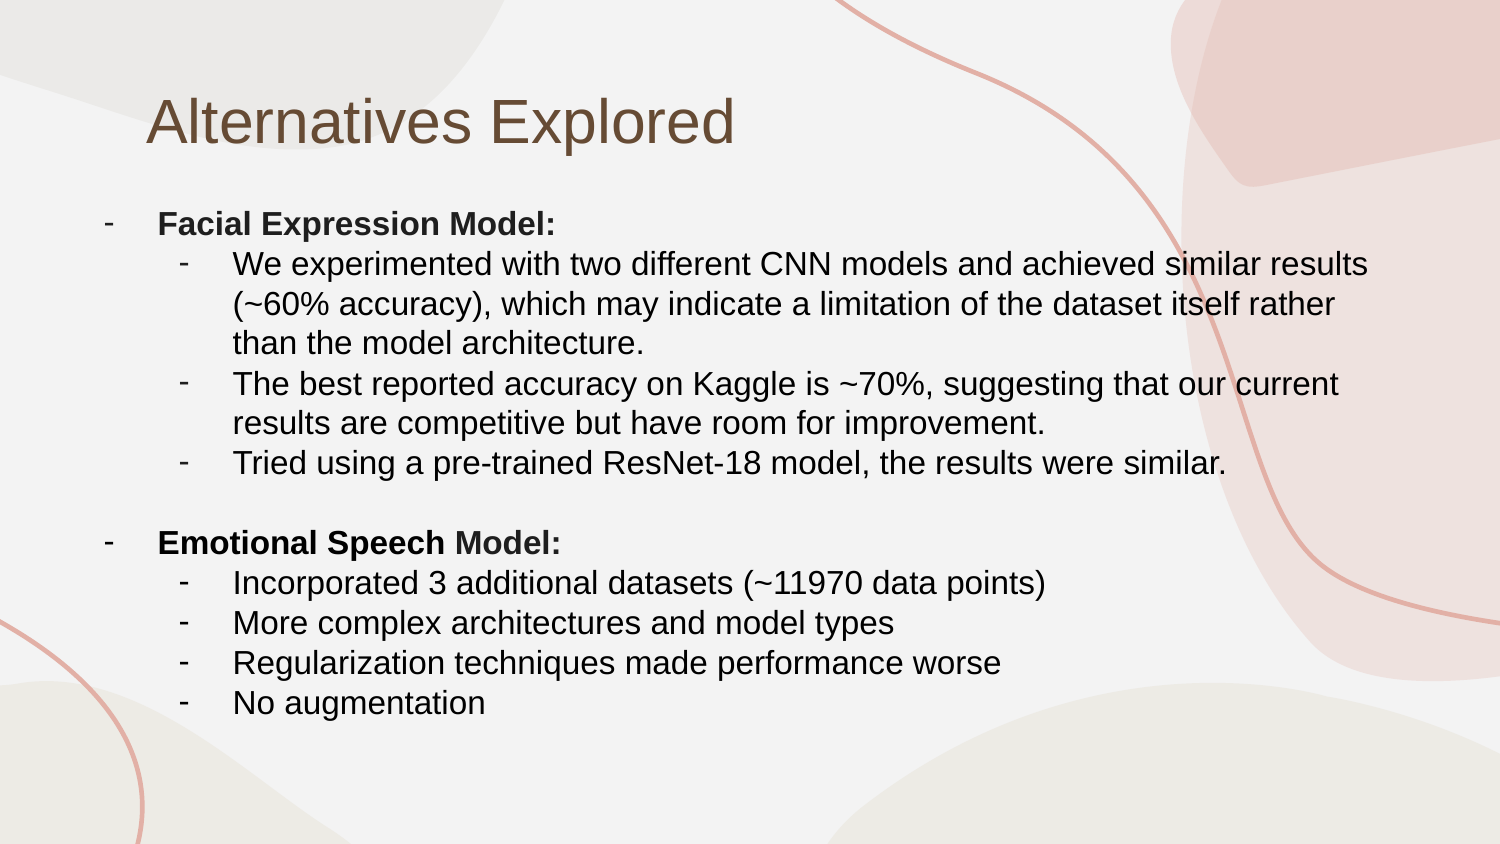

# Alternatives Explored
Facial Expression Model:
We experimented with two different CNN models and achieved similar results (~60% accuracy), which may indicate a limitation of the dataset itself rather than the model architecture.
The best reported accuracy on Kaggle is ~70%, suggesting that our current results are competitive but have room for improvement.
Tried using a pre-trained ResNet-18 model, the results were similar.

Emotional Speech Model:
Incorporated 3 additional datasets (~11970 data points)
More complex architectures and model types
Regularization techniques made performance worse
No augmentation